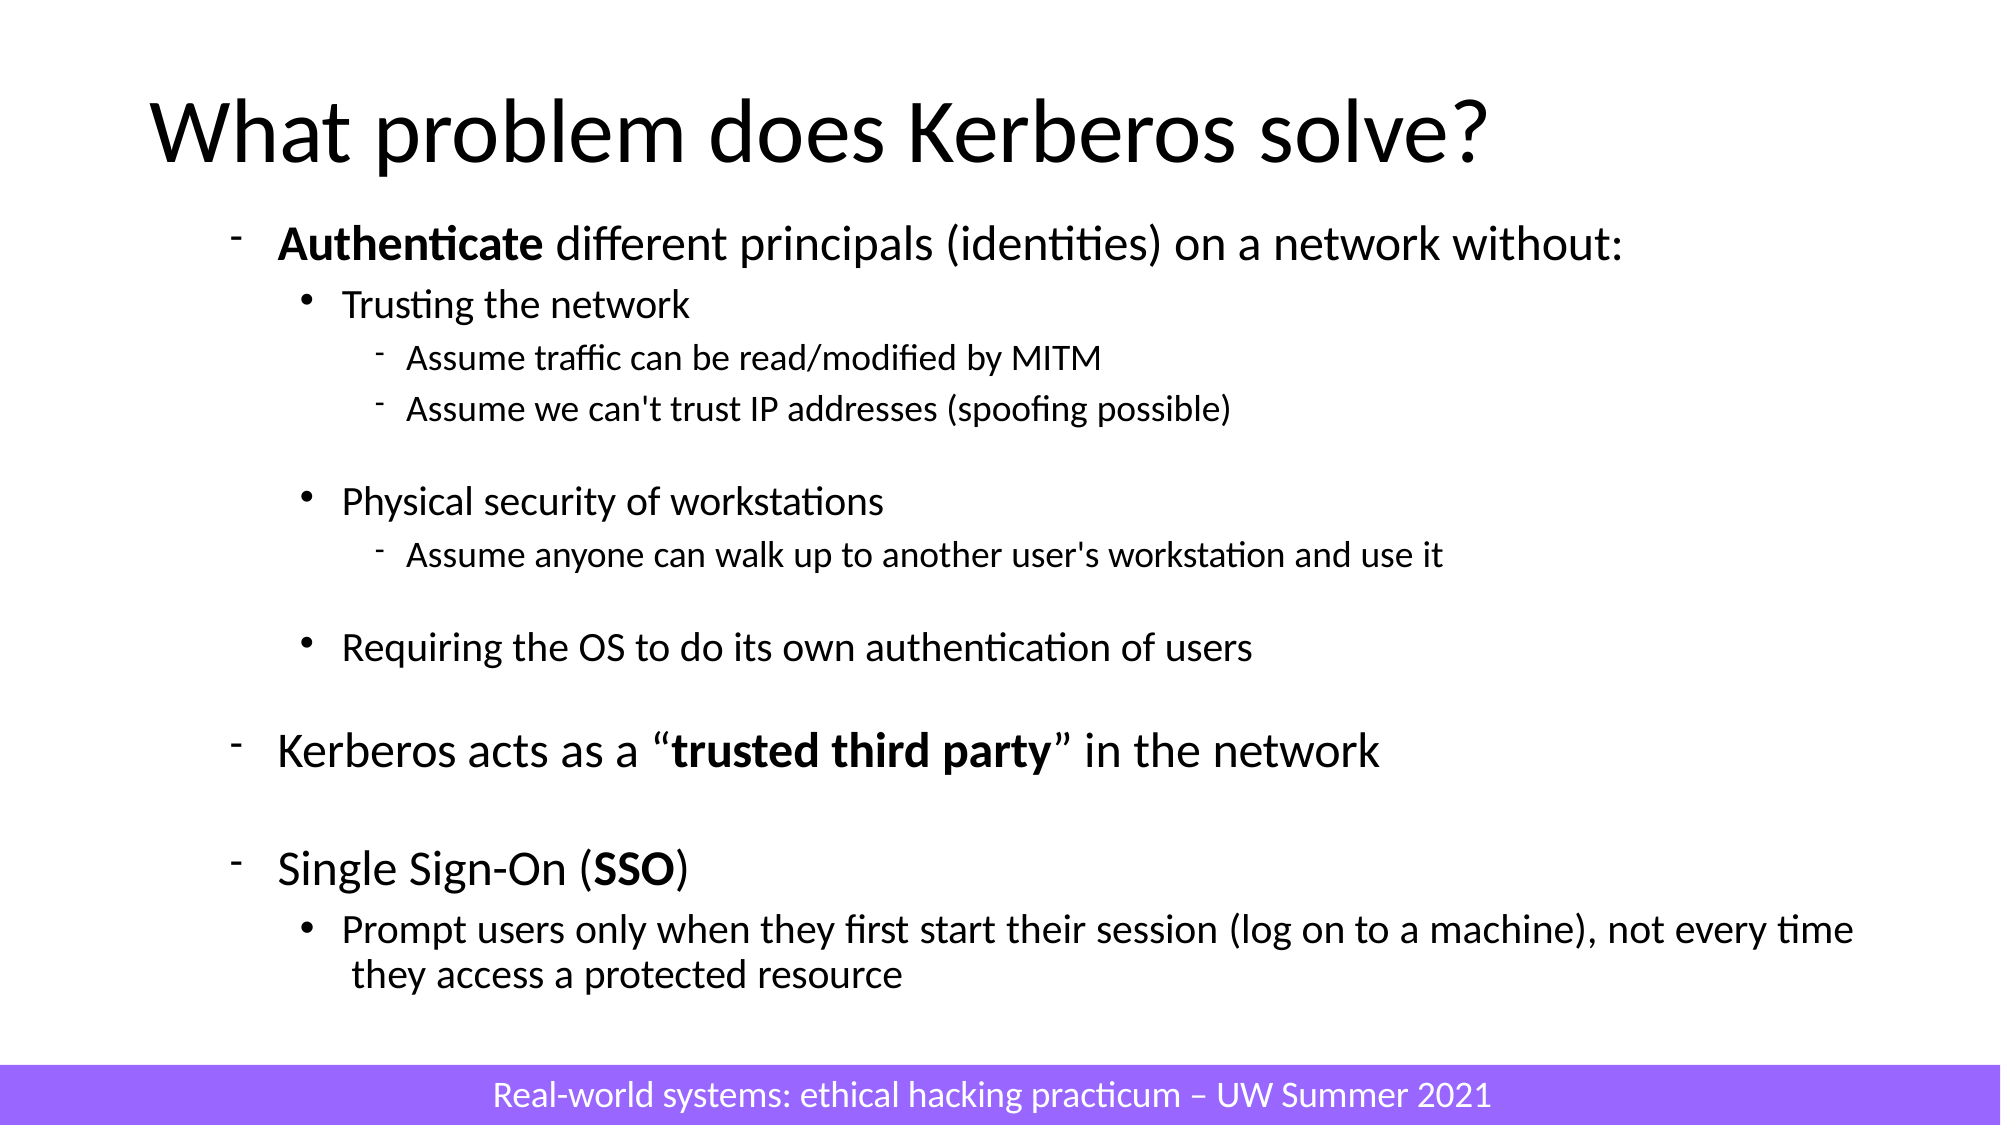

# What problem does Kerberos solve?
Authenticate different principals (identities) on a network without:
Trusting the network
Assume traffic can be read/modified by MITM
Assume we can't trust IP addresses (spoofing possible)

Physical security of workstations
Assume anyone can walk up to another user's workstation and use it

Requiring the OS to do its own authentication of users

Kerberos acts as a “trusted third party” in the network

Single Sign-On (SSO)
Prompt users only when they first start their session (log on to a machine), not every time  they access a protected resource
Real-world systems: ethical hacking practicum – UW Summer 2021